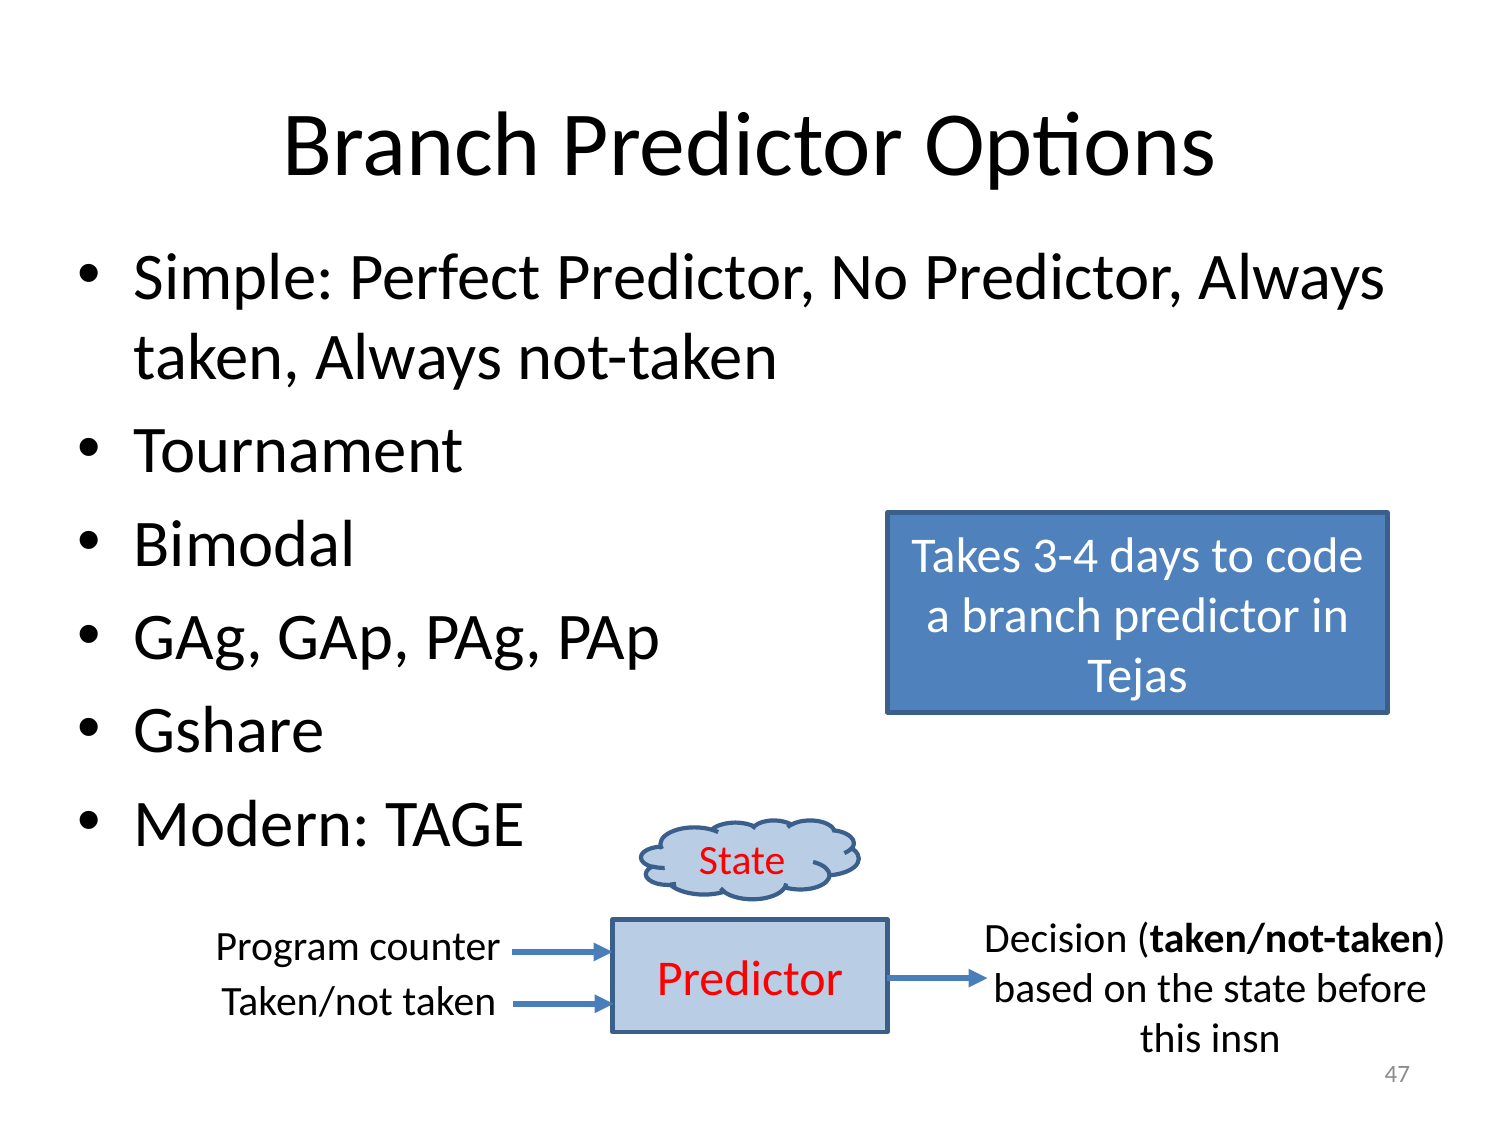

# Branch Predictor Options
Simple: Perfect Predictor, No Predictor, Always taken, Always not-taken
Tournament
Bimodal
GAg, GAp, PAg, PAp
Gshare
Modern: TAGE

Takes 3-4 days to code a branch predictor in Tejas
State
Decision (taken/not-taken)
based on the state before
this insn
Program counter
Predictor
Taken/not taken
47